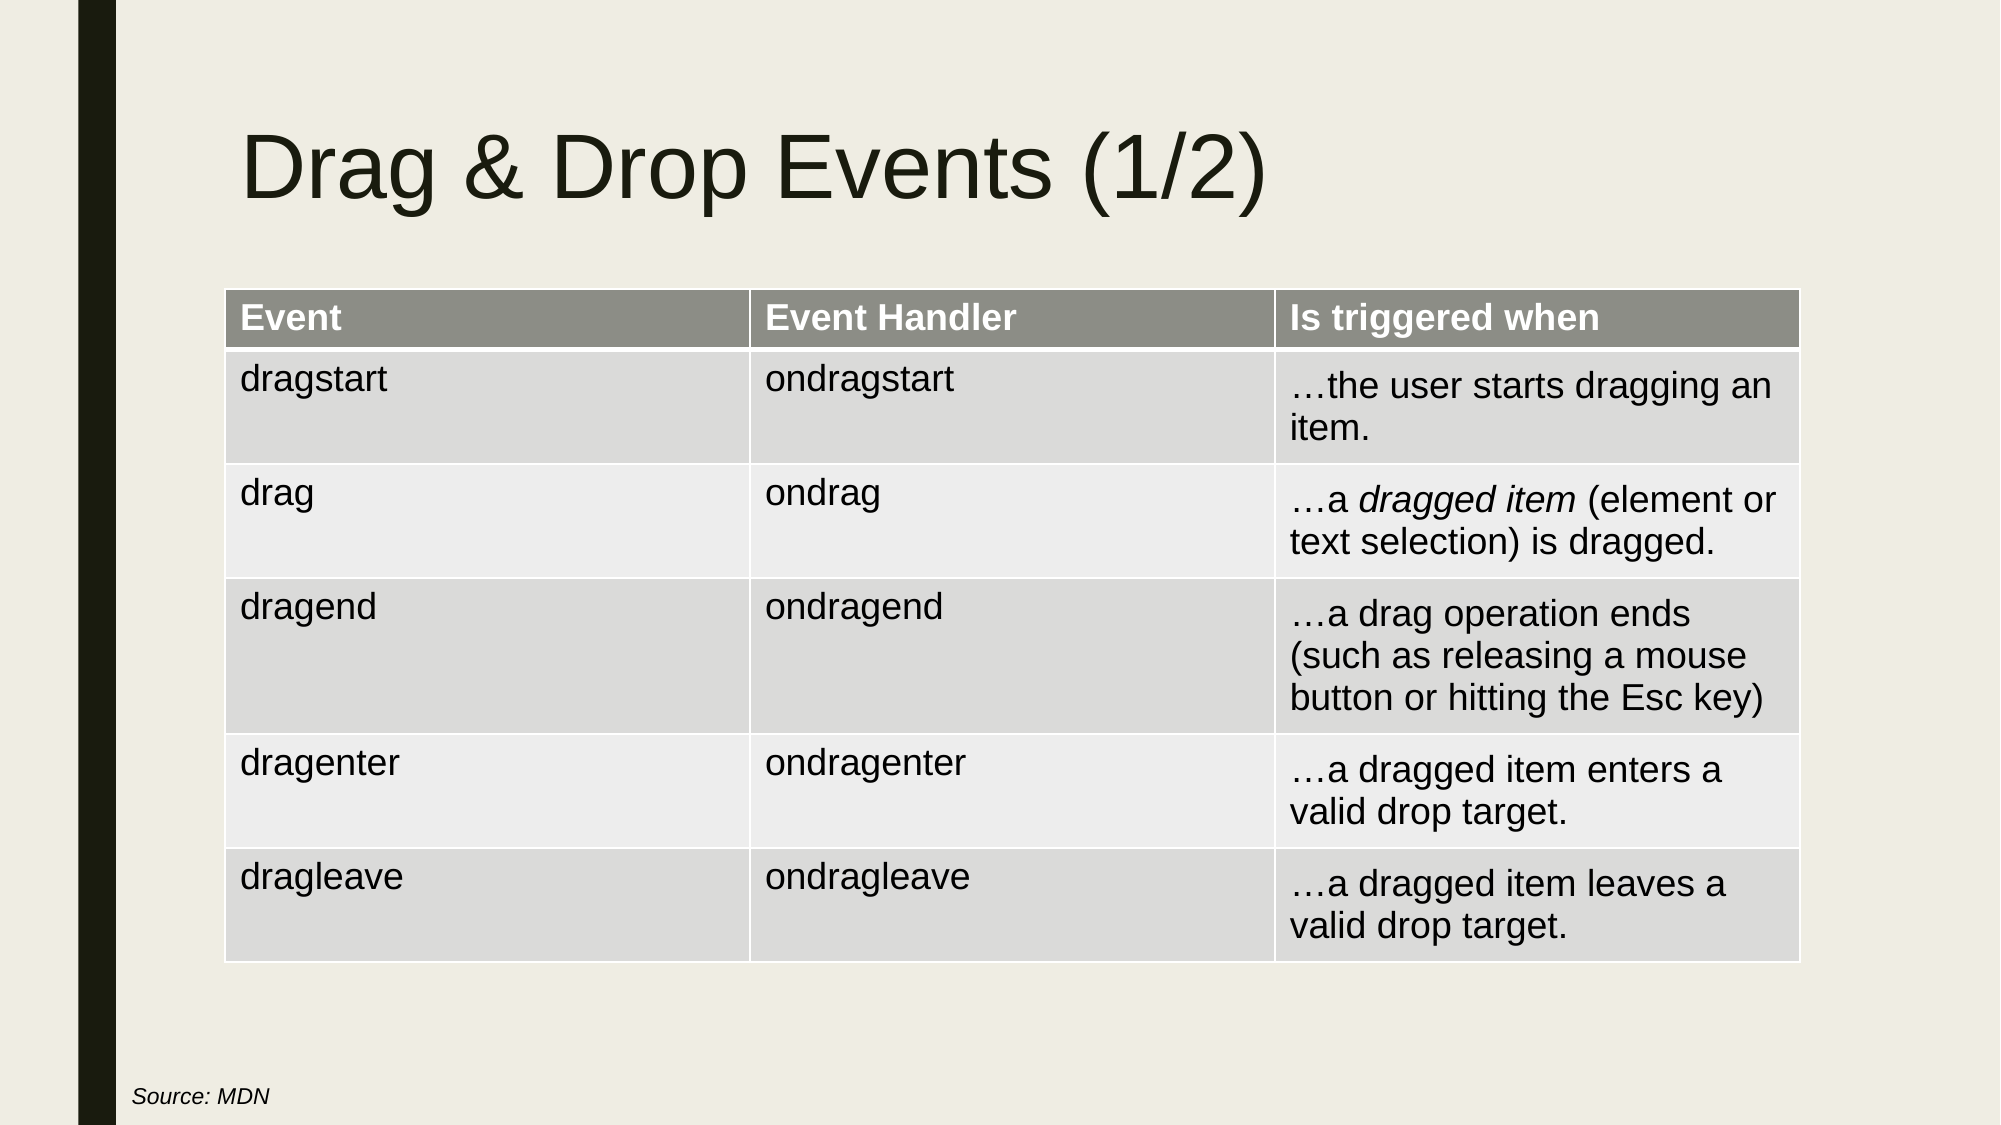

# Drag & Drop Events (1/2)
| Event | Event Handler | Is triggered when |
| --- | --- | --- |
| dragstart | ondragstart | …the user starts dragging an item. |
| drag | ondrag | …a dragged item (element or text selection) is dragged. |
| dragend | ondragend | …a drag operation ends (such as releasing a mouse button or hitting the Esc key) |
| dragenter | ondragenter | …a dragged item enters a valid drop target. |
| dragleave | ondragleave | …a dragged item leaves a valid drop target. |
Source: MDN